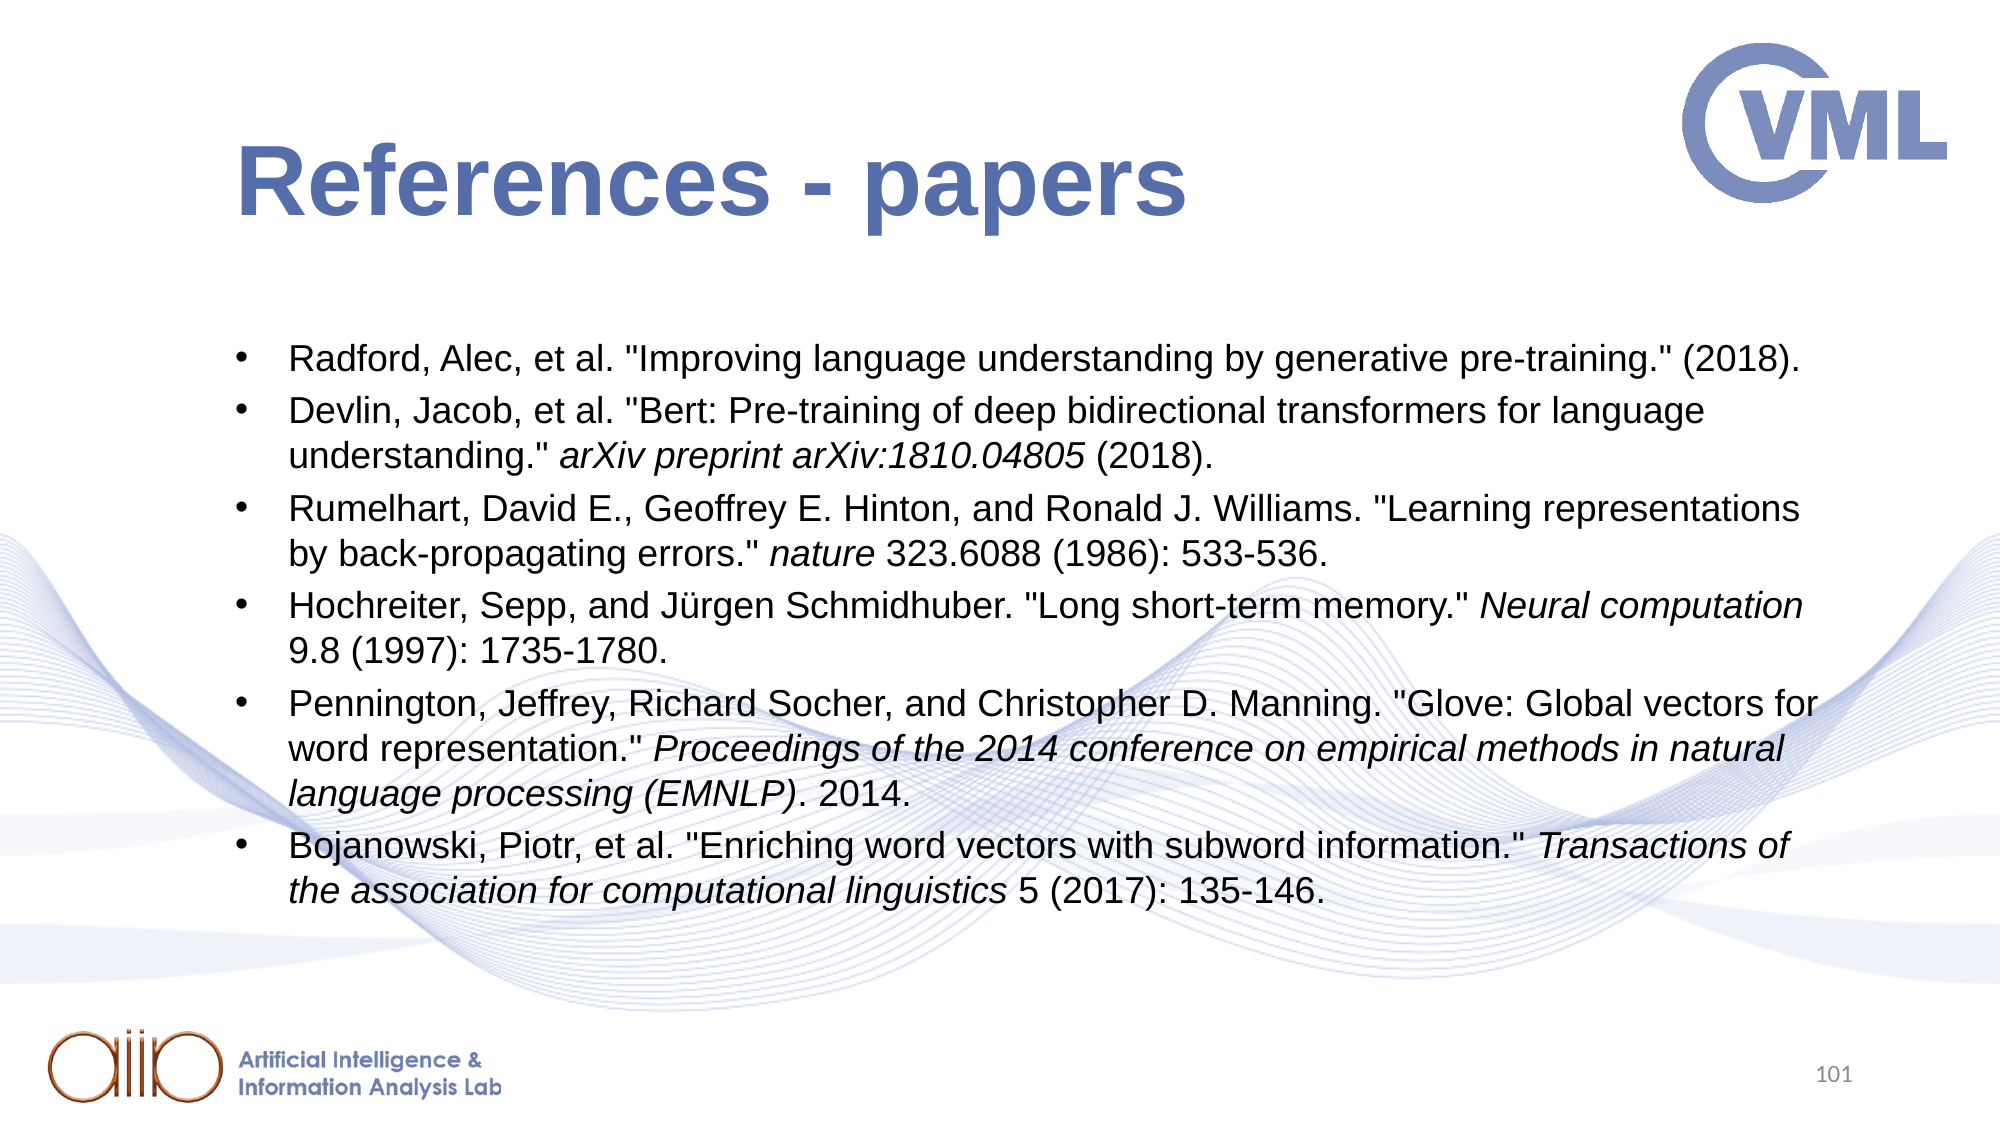

# References - papers
Radford, Alec, et al. "Improving language understanding by generative pre-training." (2018).
Devlin, Jacob, et al. "Bert: Pre-training of deep bidirectional transformers for language understanding." arXiv preprint arXiv:1810.04805 (2018).
Rumelhart, David E., Geoffrey E. Hinton, and Ronald J. Williams. "Learning representations by back-propagating errors." nature 323.6088 (1986): 533-536.
Hochreiter, Sepp, and Jürgen Schmidhuber. "Long short-term memory." Neural computation 9.8 (1997): 1735-1780.
Pennington, Jeffrey, Richard Socher, and Christopher D. Manning. "Glove: Global vectors for word representation." Proceedings of the 2014 conference on empirical methods in natural language processing (EMNLP). 2014.
Bojanowski, Piotr, et al. "Enriching word vectors with subword information." Transactions of the association for computational linguistics 5 (2017): 135-146.

101